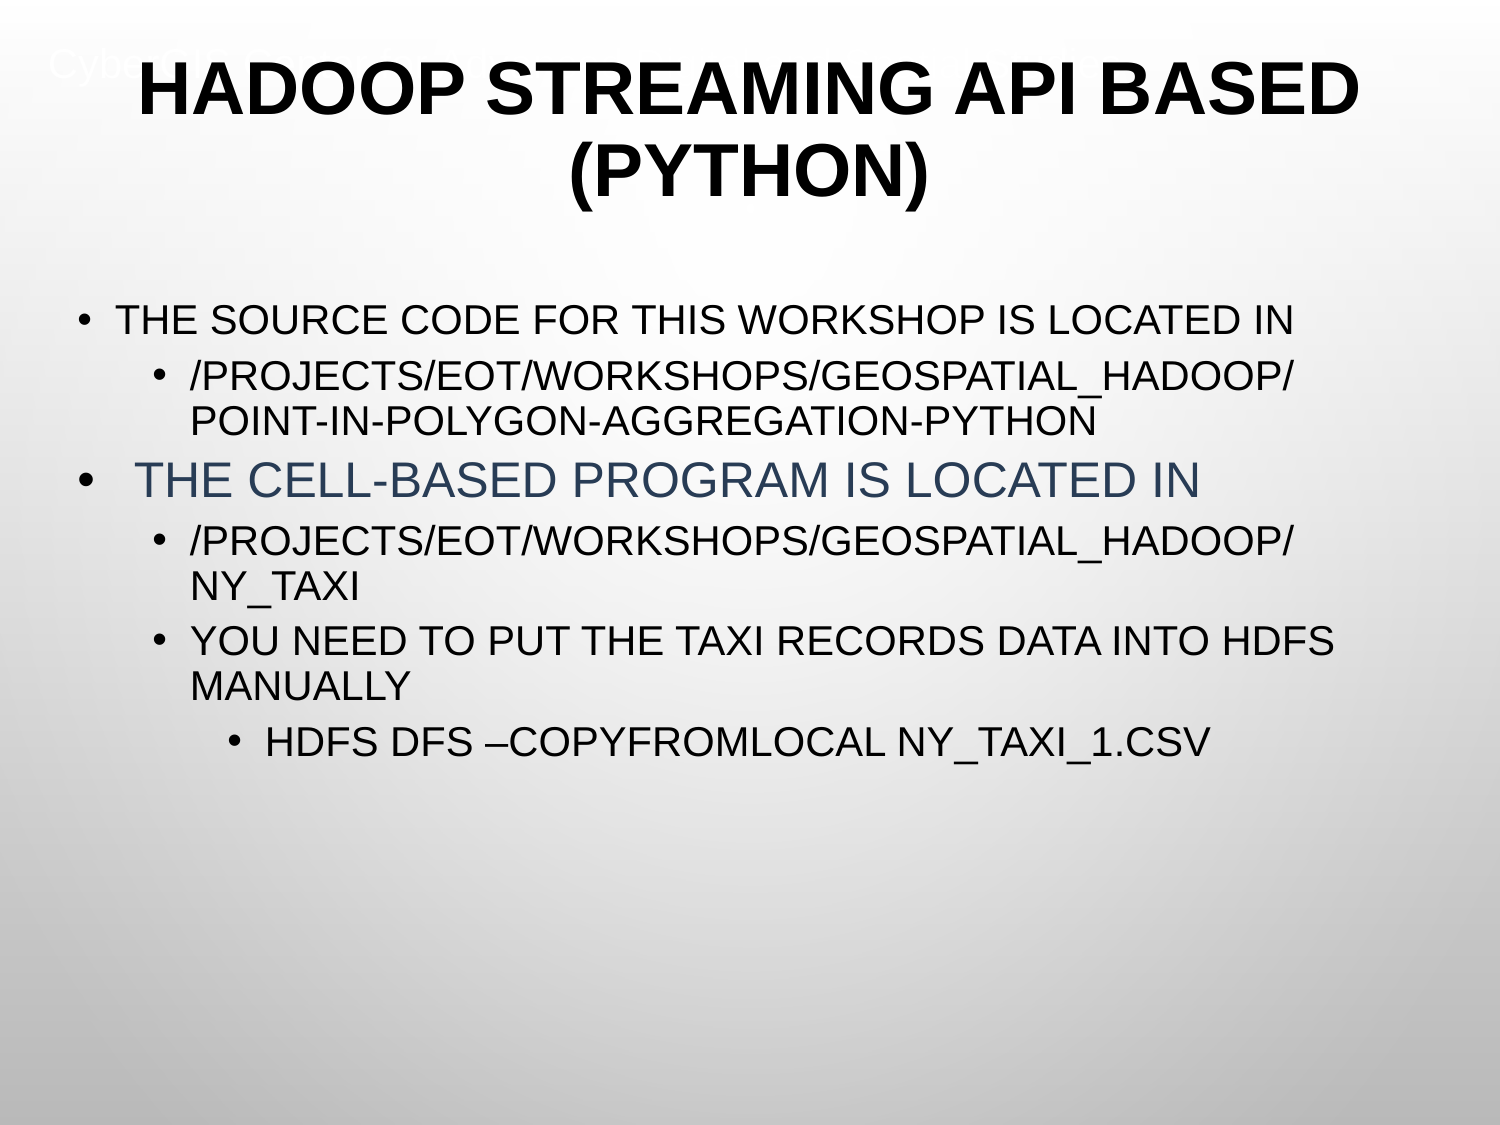

# Hadoop Streaming API based (Python)
The source code for this workshop is located in
/projects/EOT/workshops/geospatial_hadoop/point-in-polygon-aggregation-python
The cell-based program is located in
/projects/EOT/workshops/geospatial_hadoop/ny_taxi
You need to put the taxi records data into HDFS manually
hdfs dfs –copyFromLocal ny_taxi_1.csv